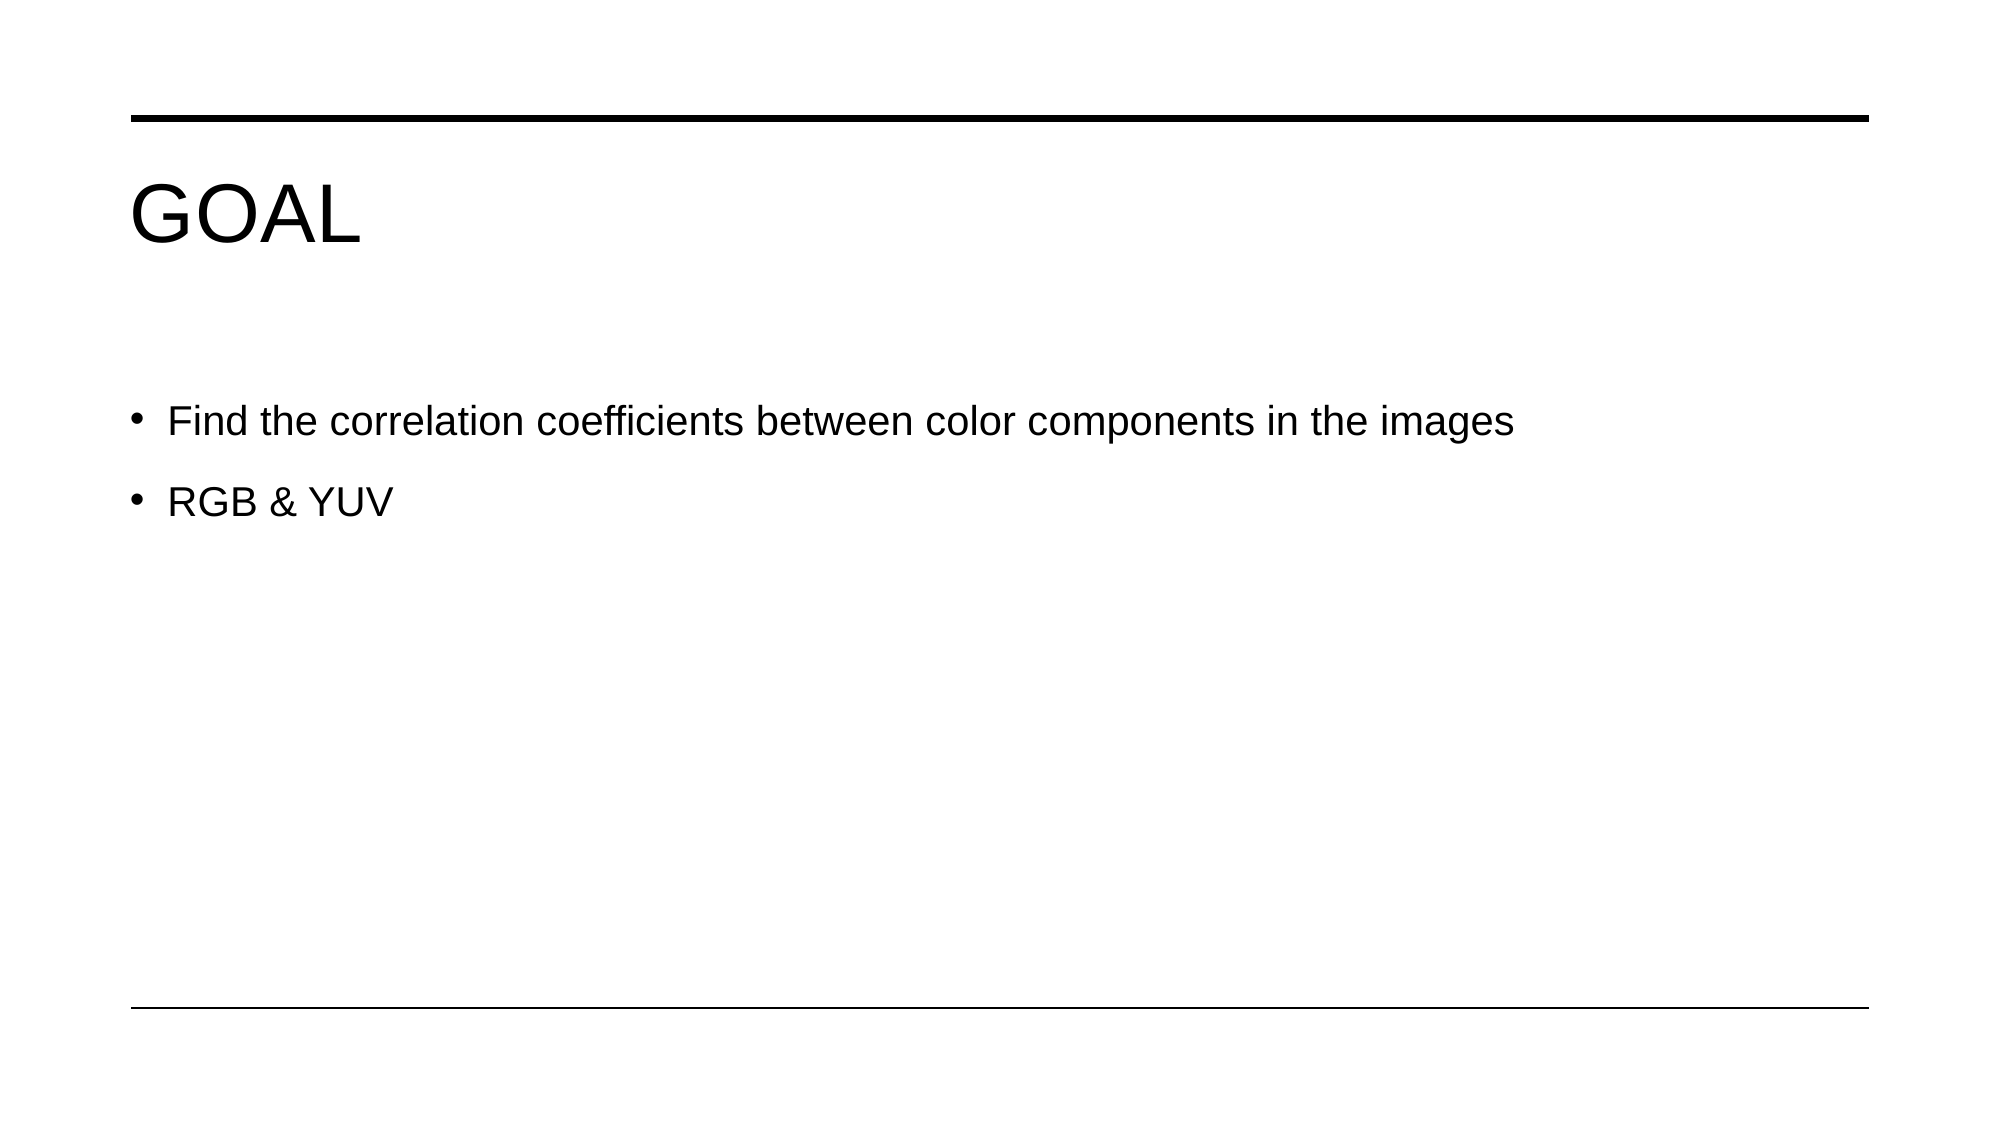

# goal
Find the correlation coefficients between color components in the images
RGB & YUV